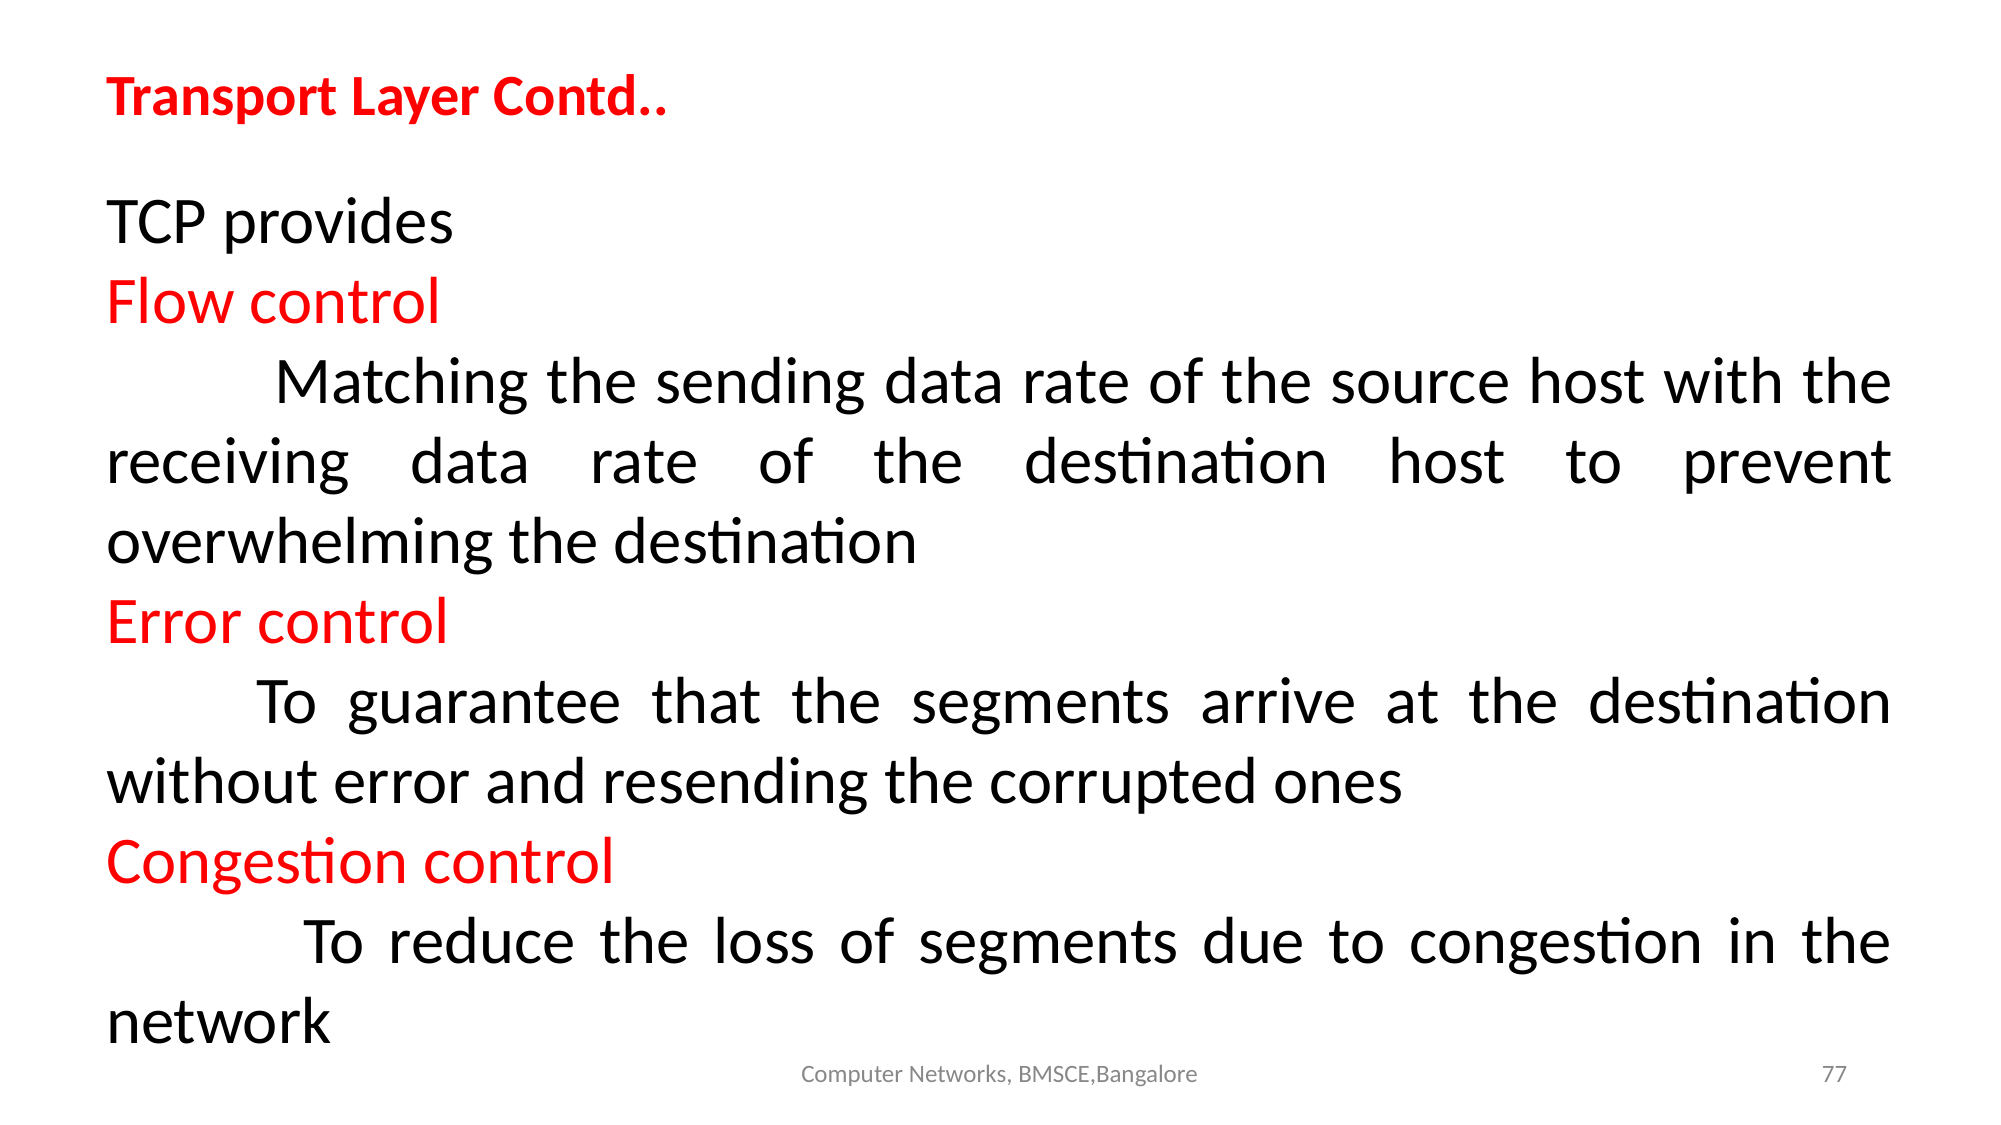

Transport Layer Contd..

TCP provides
Flow control
	 Matching the sending data rate of the source host with the receiving data rate of the destination host to prevent overwhelming the destination
Error control
	To guarantee that the segments arrive at the destination without error and resending the corrupted ones
Congestion control
	  To reduce the loss of segments due to congestion in the network
Computer Networks, BMSCE,Bangalore
77